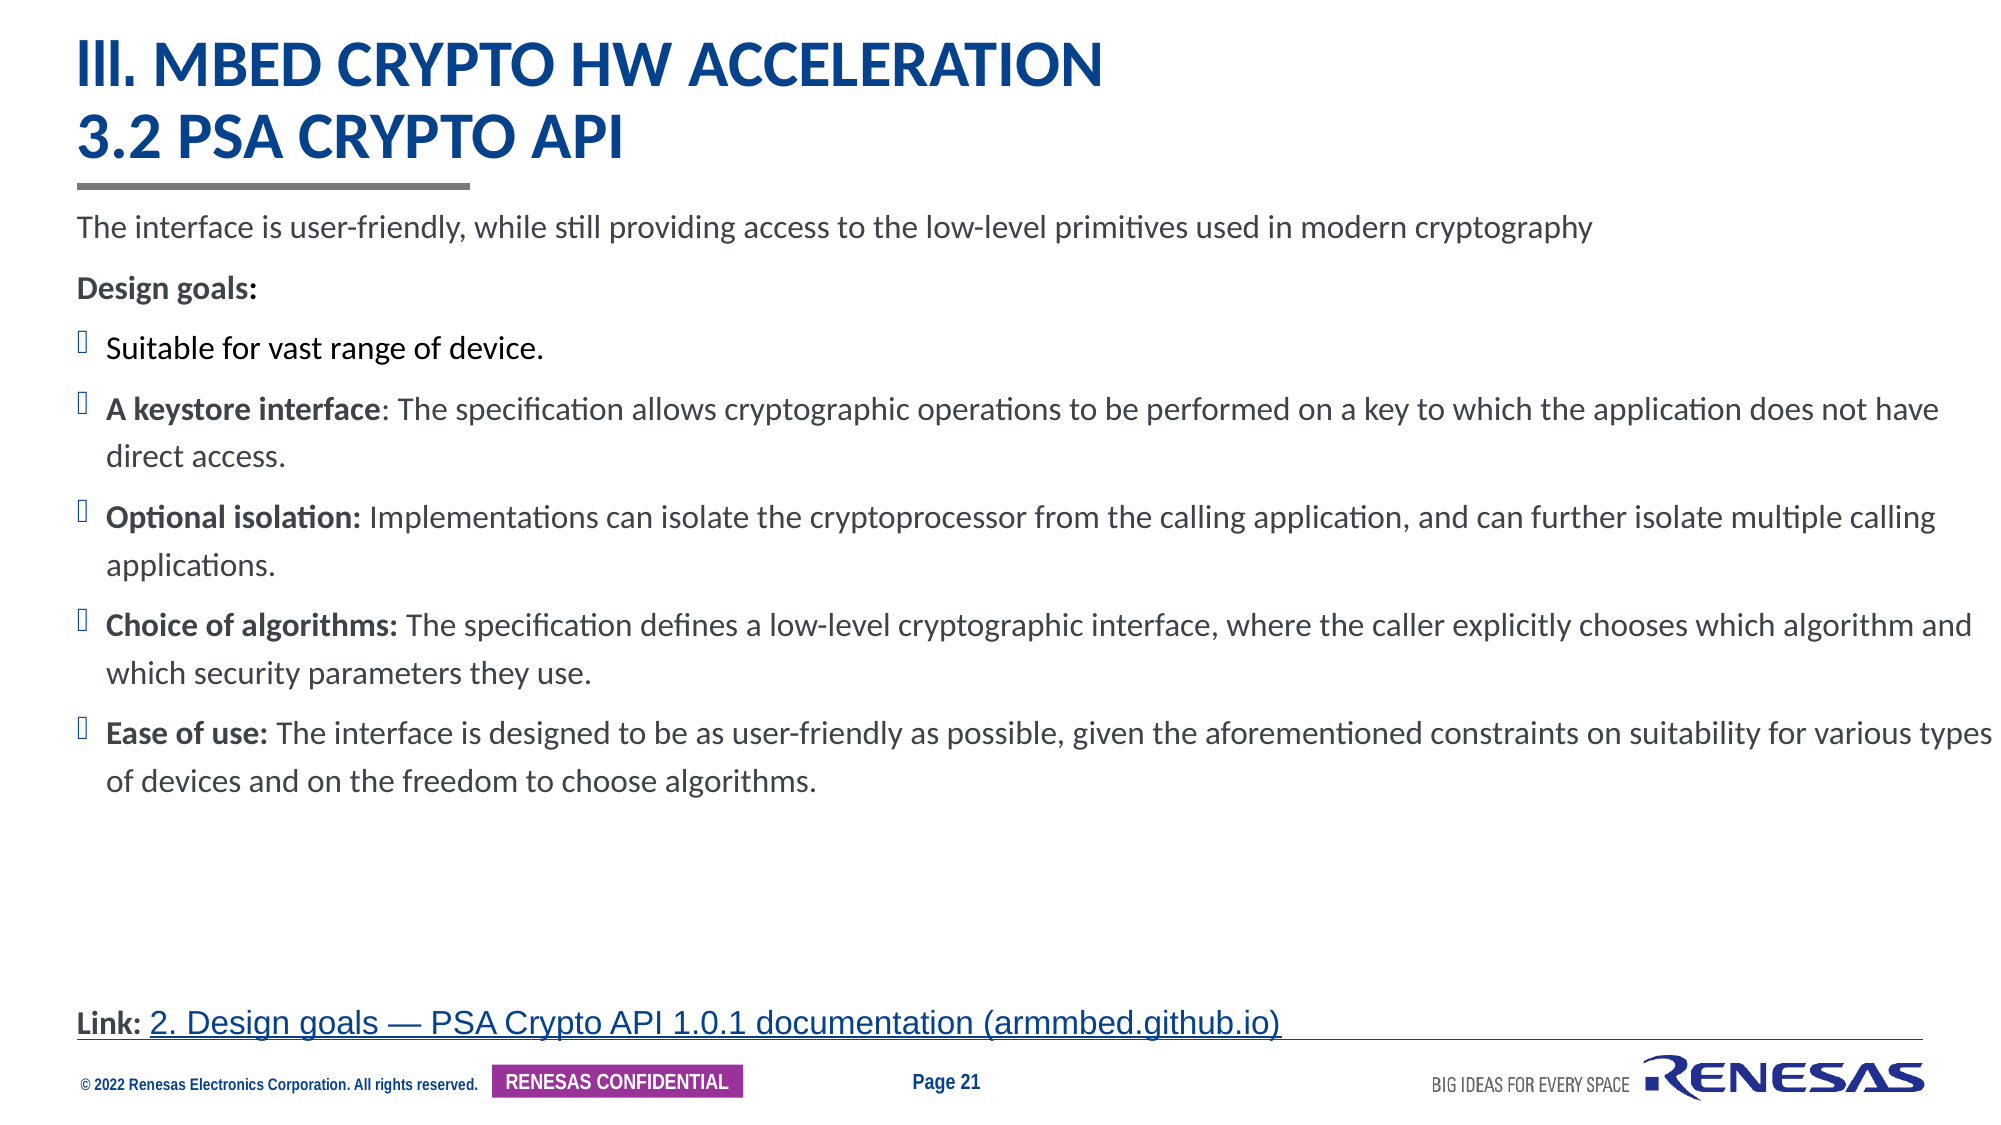

# iii. Mbed Crypto HW Acceleration 3.2 psa crypto api
The interface is user-friendly, while still providing access to the low-level primitives used in modern cryptography
Design goals:
Suitable for vast range of device.
A keystore interface: The specification allows cryptographic operations to be performed on a key to which the application does not have direct access.
Optional isolation: Implementations can isolate the cryptoprocessor from the calling application, and can further isolate multiple calling applications.
Choice of algorithms: The specification defines a low-level cryptographic interface, where the caller explicitly chooses which algorithm and which security parameters they use.
Ease of use: The interface is designed to be as user-friendly as possible, given the aforementioned constraints on suitability for various types of devices and on the freedom to choose algorithms.

Link: 2. Design goals — PSA Crypto API 1.0.1 documentation (armmbed.github.io)